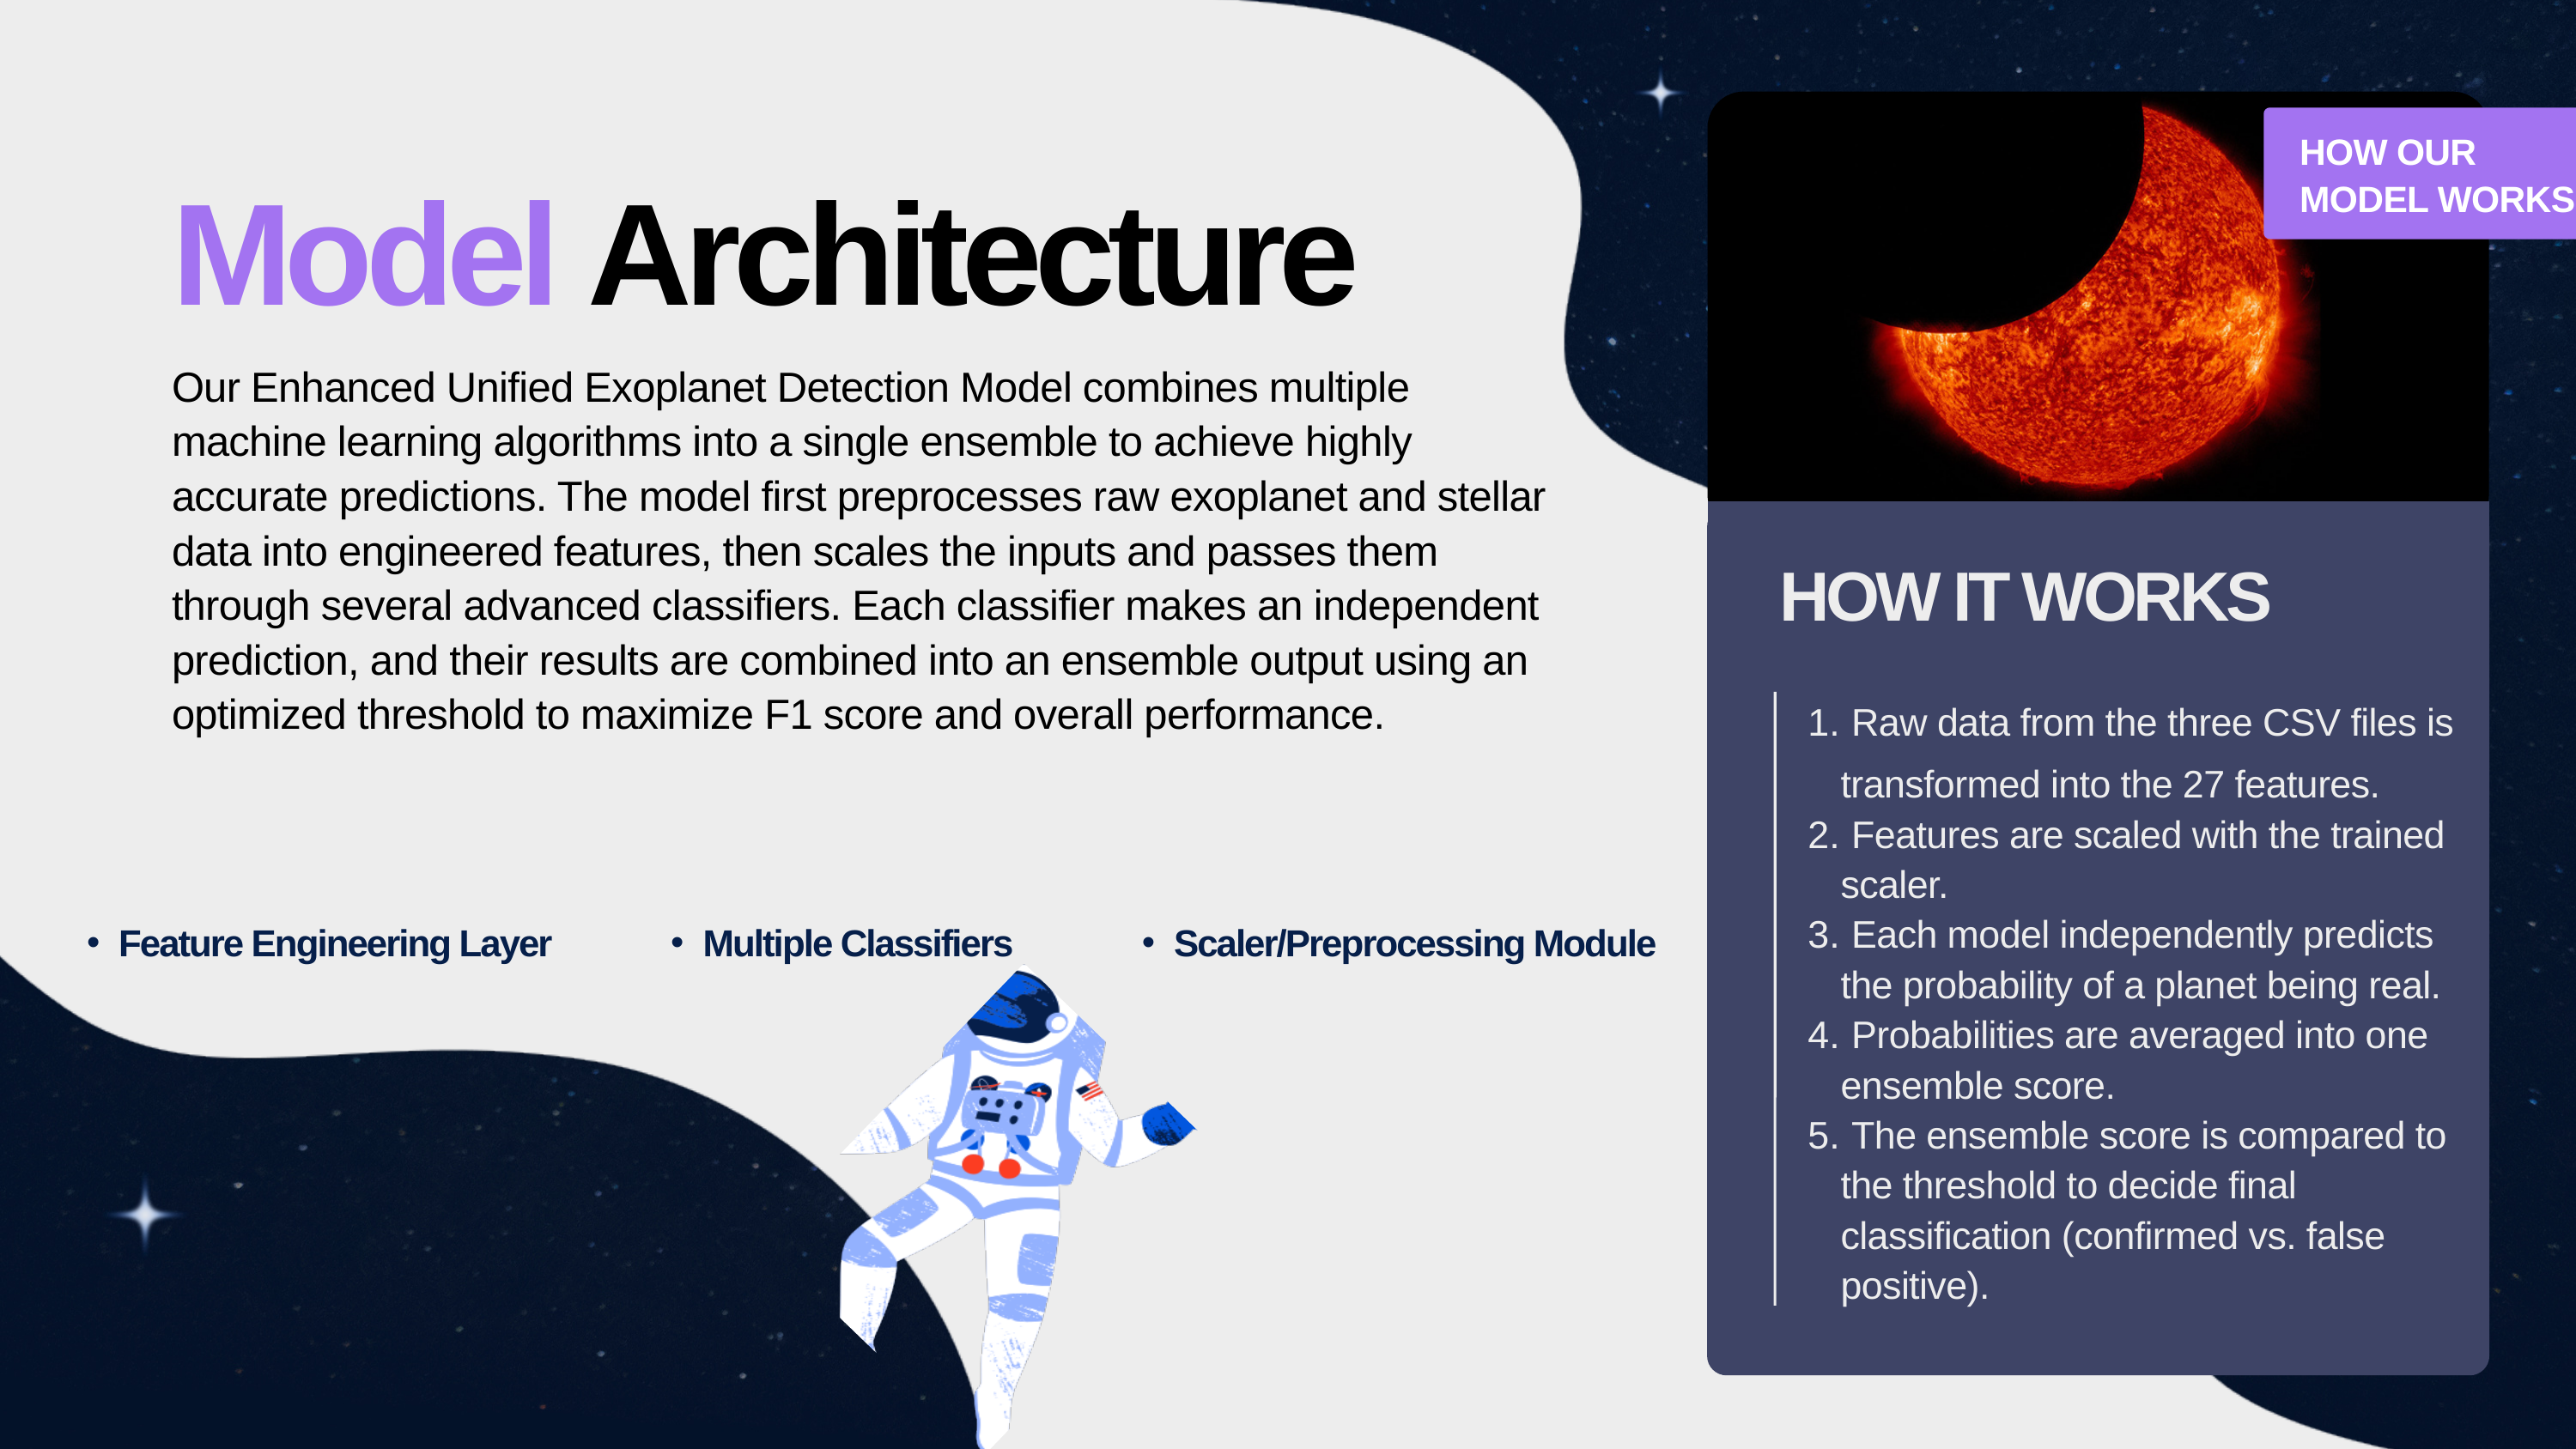

HOW OUR MODEL WORKS
Model Architecture
Our Enhanced Unified Exoplanet Detection Model combines multiple machine learning algorithms into a single ensemble to achieve highly accurate predictions. The model first preprocesses raw exoplanet and stellar data into engineered features, then scales the inputs and passes them through several advanced classifiers. Each classifier makes an independent prediction, and their results are combined into an ensemble output using an optimized threshold to maximize F1 score and overall performance.

HOW IT WORKS

 Raw data from the three CSV files is transformed into the 27 features.
 Features are scaled with the trained scaler.
 Each model independently predicts the probability of a planet being real.
 Probabilities are averaged into one ensemble score.
 The ensemble score is compared to the threshold to decide final classification (confirmed vs. false positive).

Feature Engineering Layer
Multiple Classifiers
Scaler/Preprocessing Module